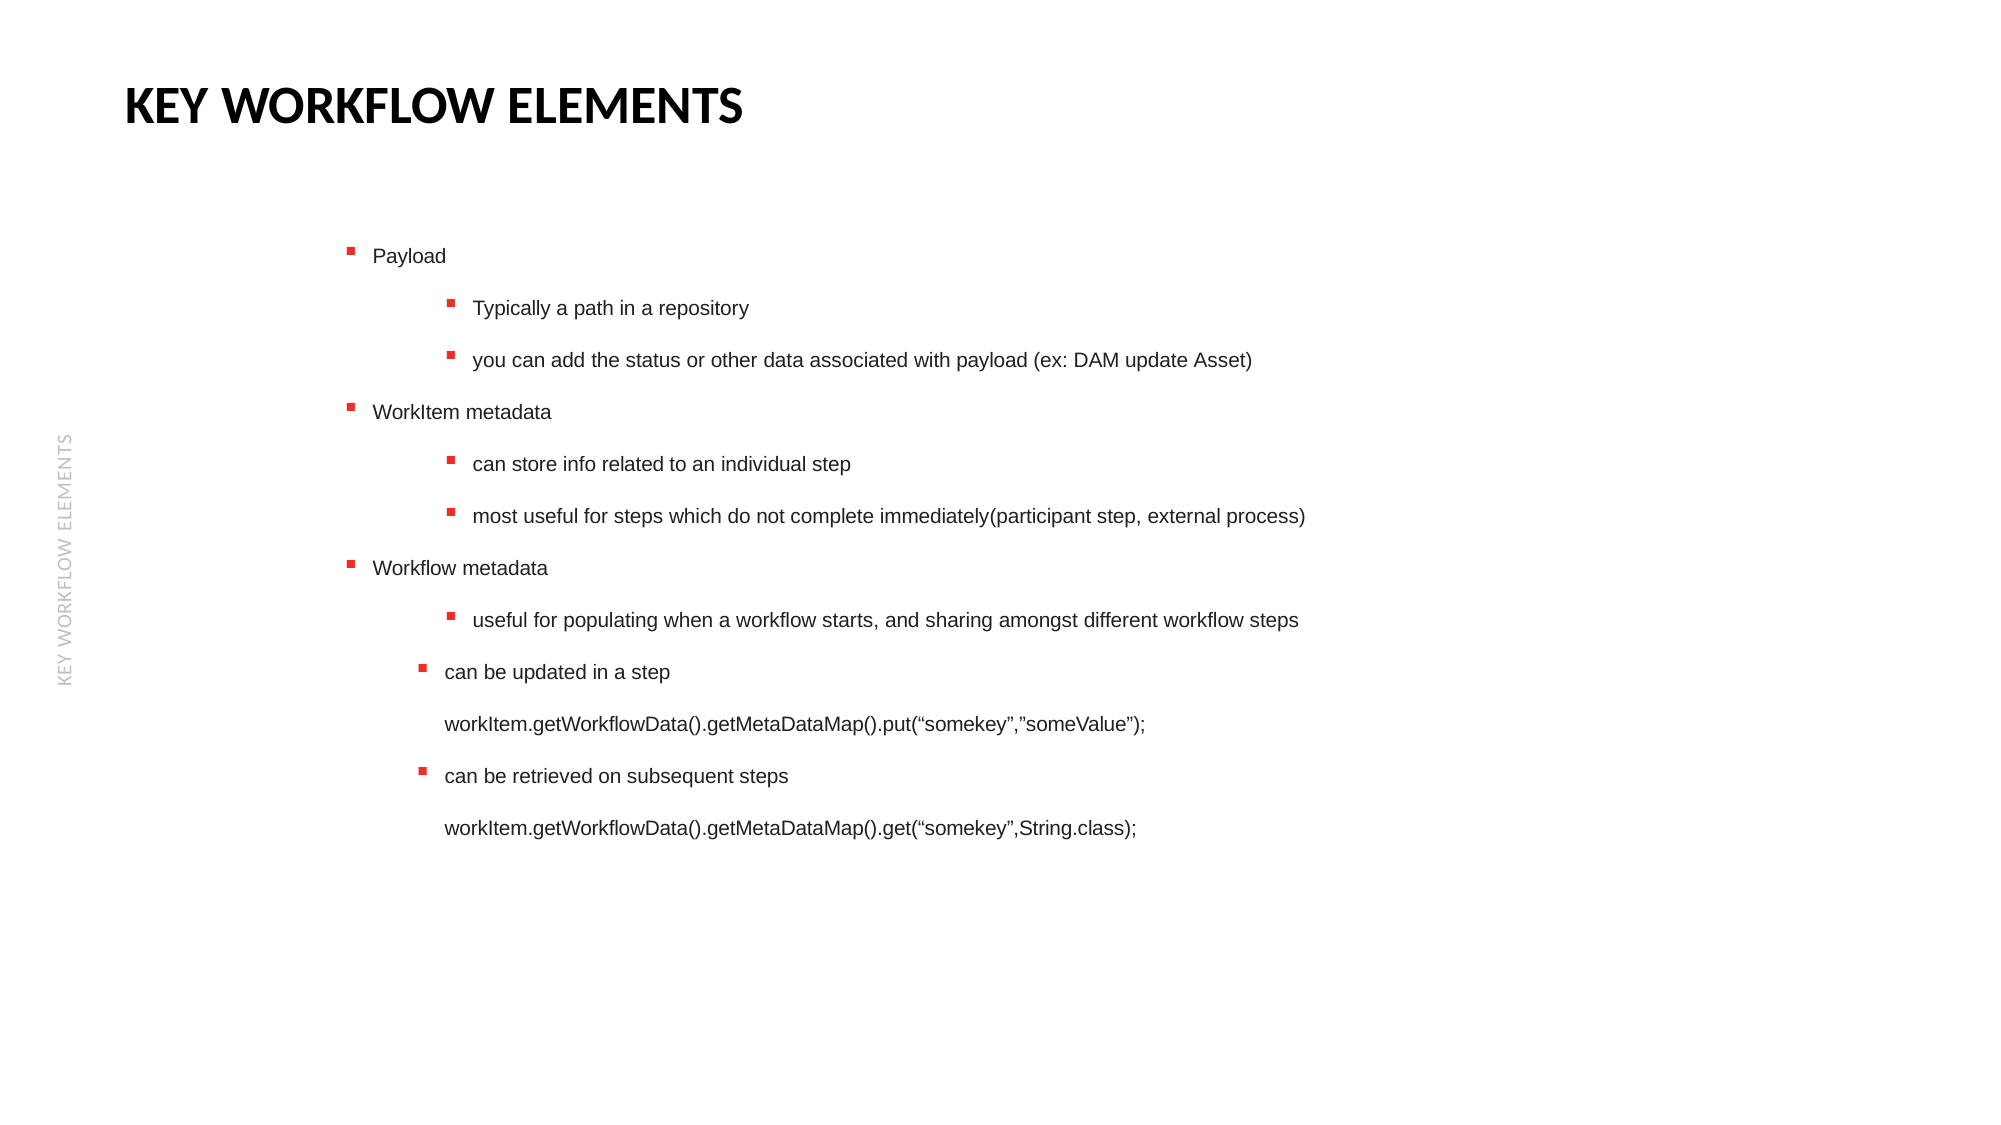

# KEY WORKFLOW ELEMENTS
Payload
Typically a path in a repository
you can add the status or other data associated with payload (ex: DAM update Asset)
WorkItem metadata
can store info related to an individual step
most useful for steps which do not complete immediately(participant step, external process)
Workflow metadata
useful for populating when a workflow starts, and sharing amongst different workflow steps
can be updated in a step  workItem.getWorkflowData().getMetaDataMap().put(“somekey”,”someValue”);
can be retrieved on subsequent steps  workItem.getWorkflowData().getMetaDataMap().get(“somekey”,String.class);
KEY WORKFLOW ELEMENTS
78